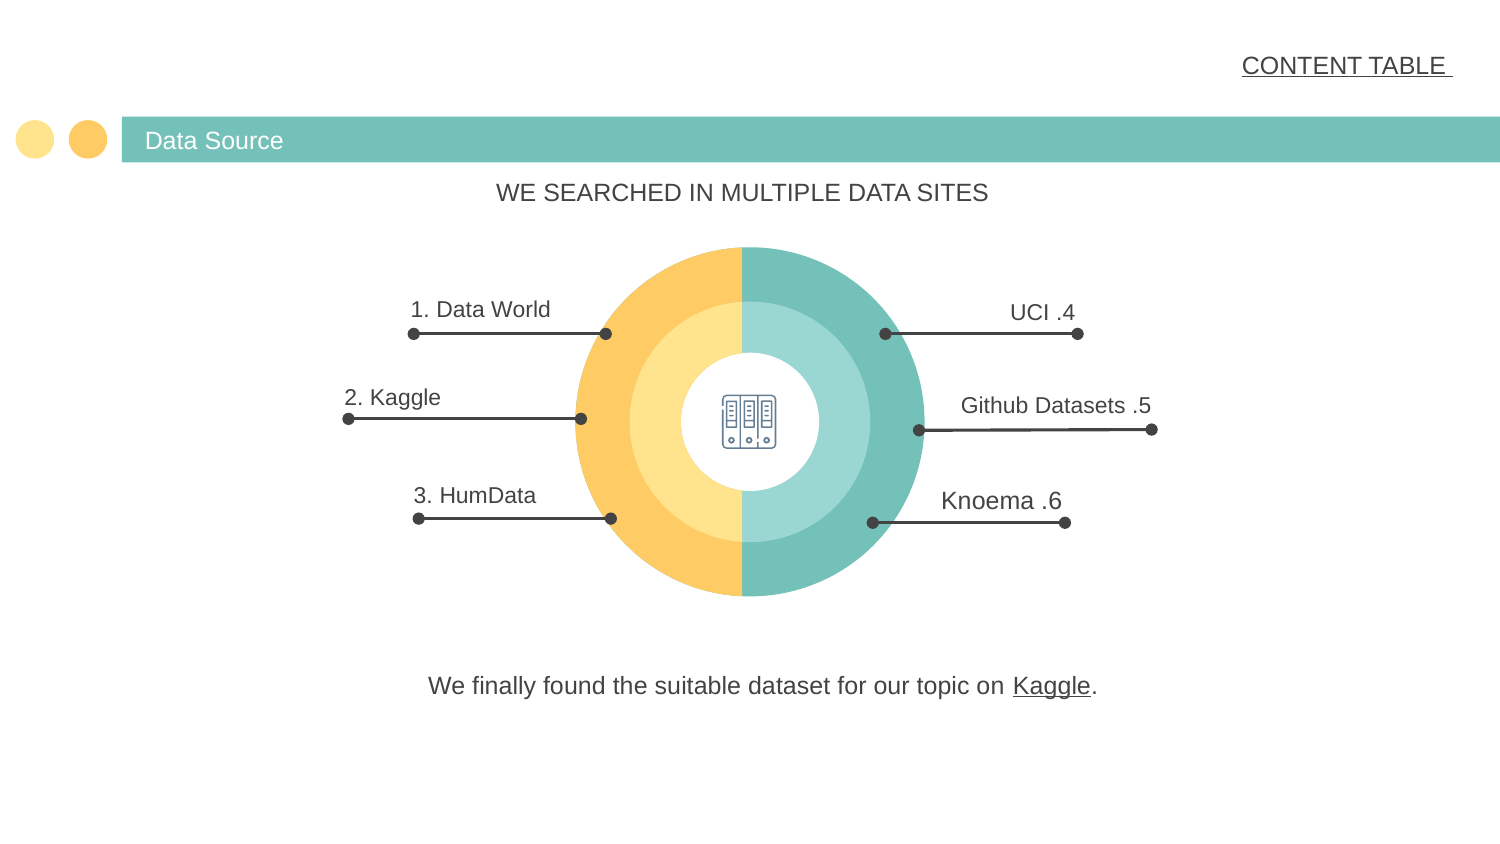

CONTENT TABLE
# Data Source
WE SEARCHED IN MULTIPLE DATA SITES

1. Data World
UCI .4
2. Kaggle
Github Datasets .5

3. HumData
Knoema .6
We finally found the suitable dataset for our topic on Kaggle.